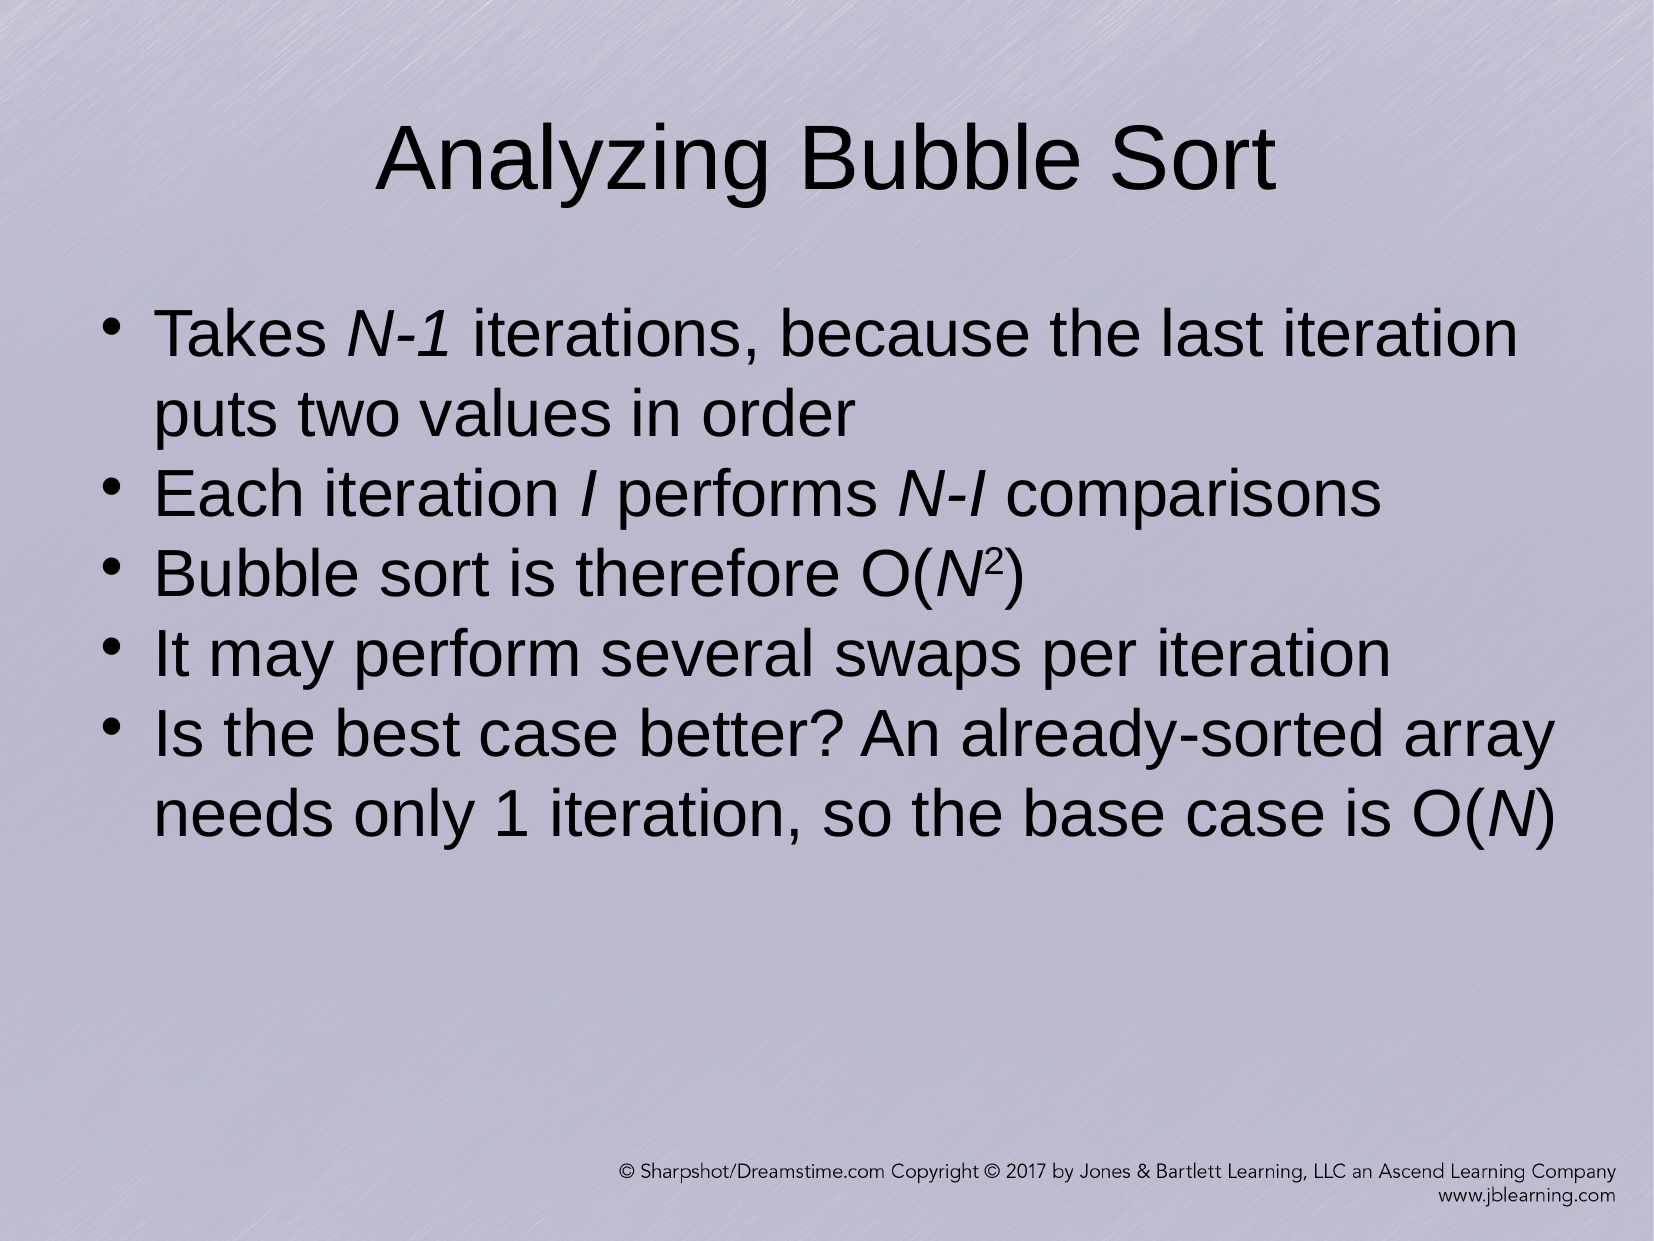

Analyzing Bubble Sort
Takes N-1 iterations, because the last iteration puts two values in order
Each iteration I performs N-I comparisons
Bubble sort is therefore O(N2)
It may perform several swaps per iteration
Is the best case better? An already-sorted array needs only 1 iteration, so the base case is O(N)